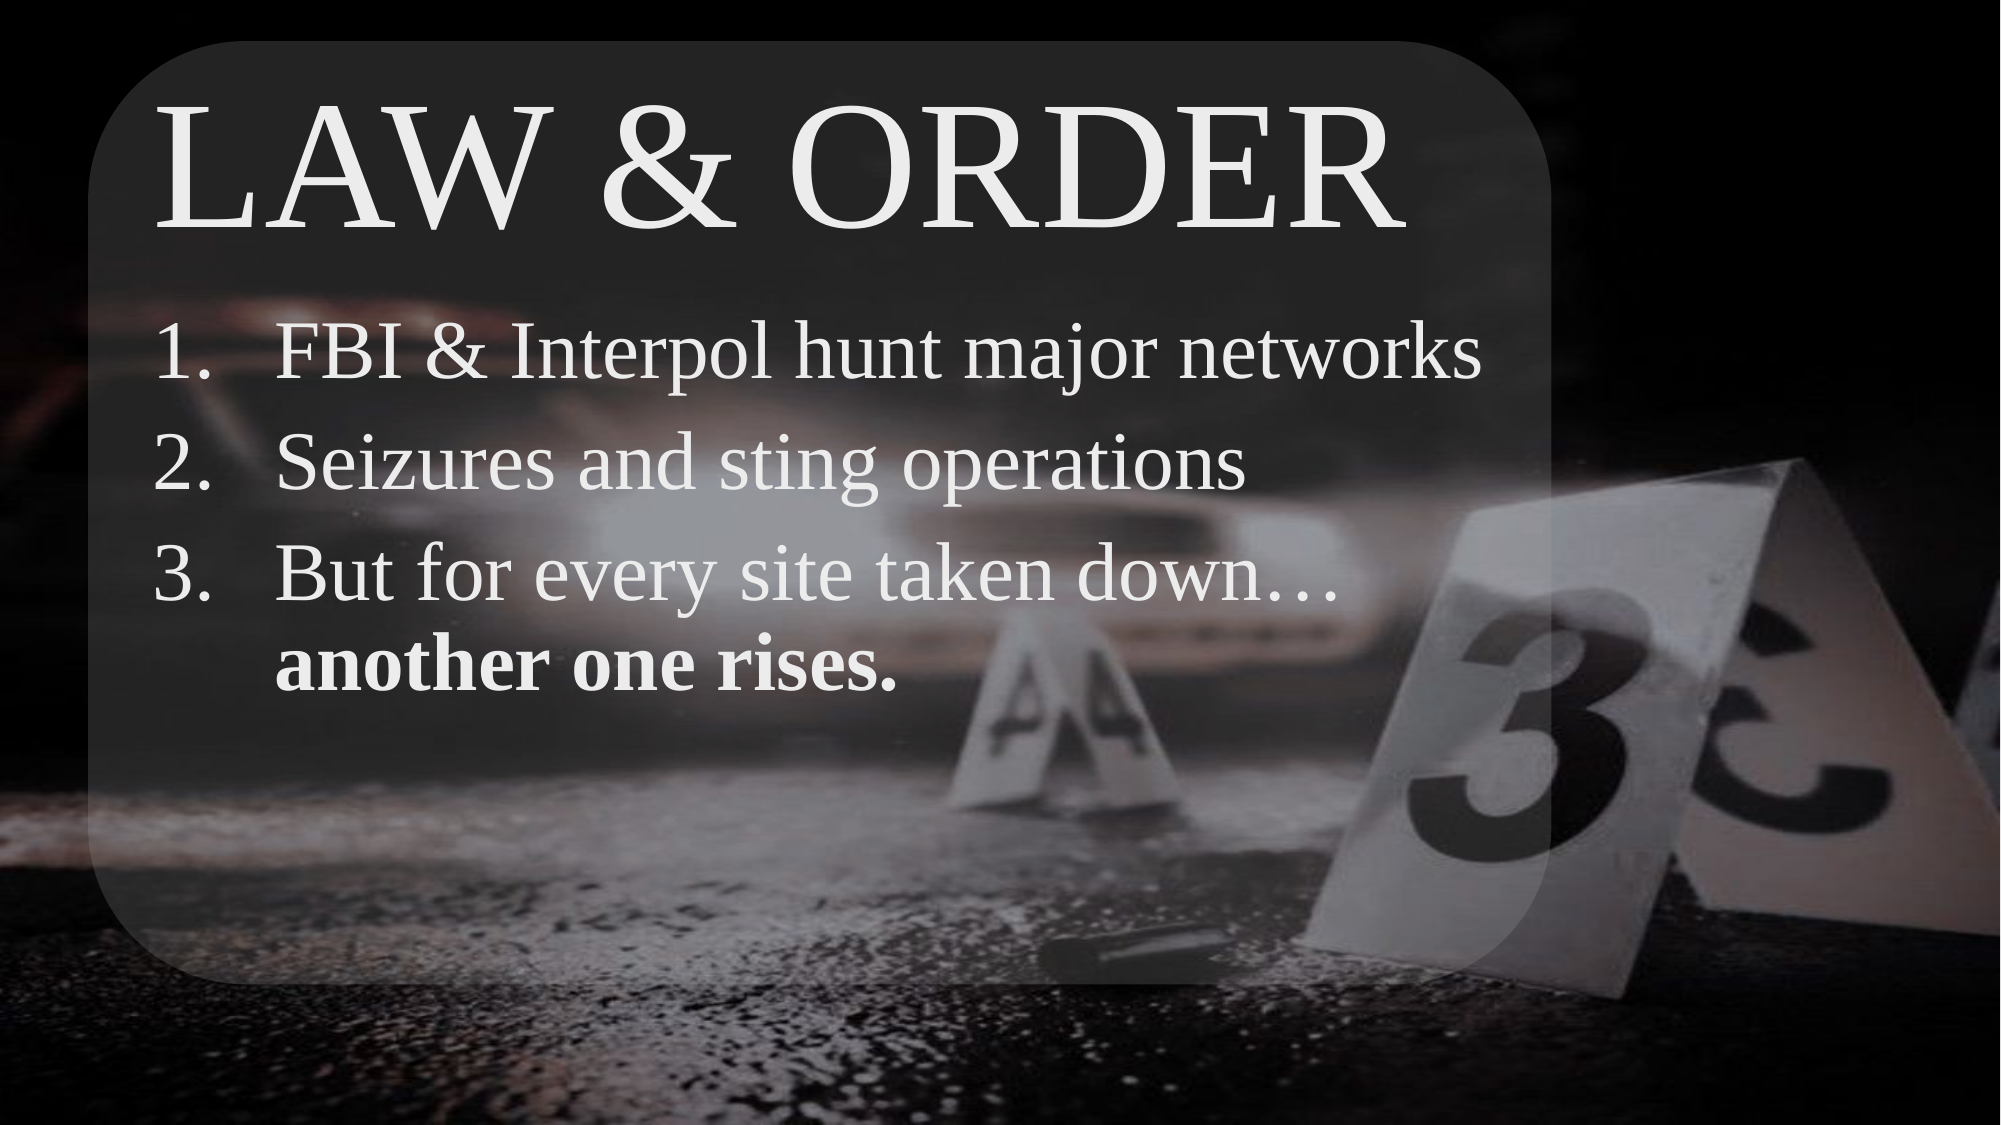

# LAW & ORDER
FBI & Interpol hunt major networks
Seizures and sting operations
But for every site taken down…
another one rises.